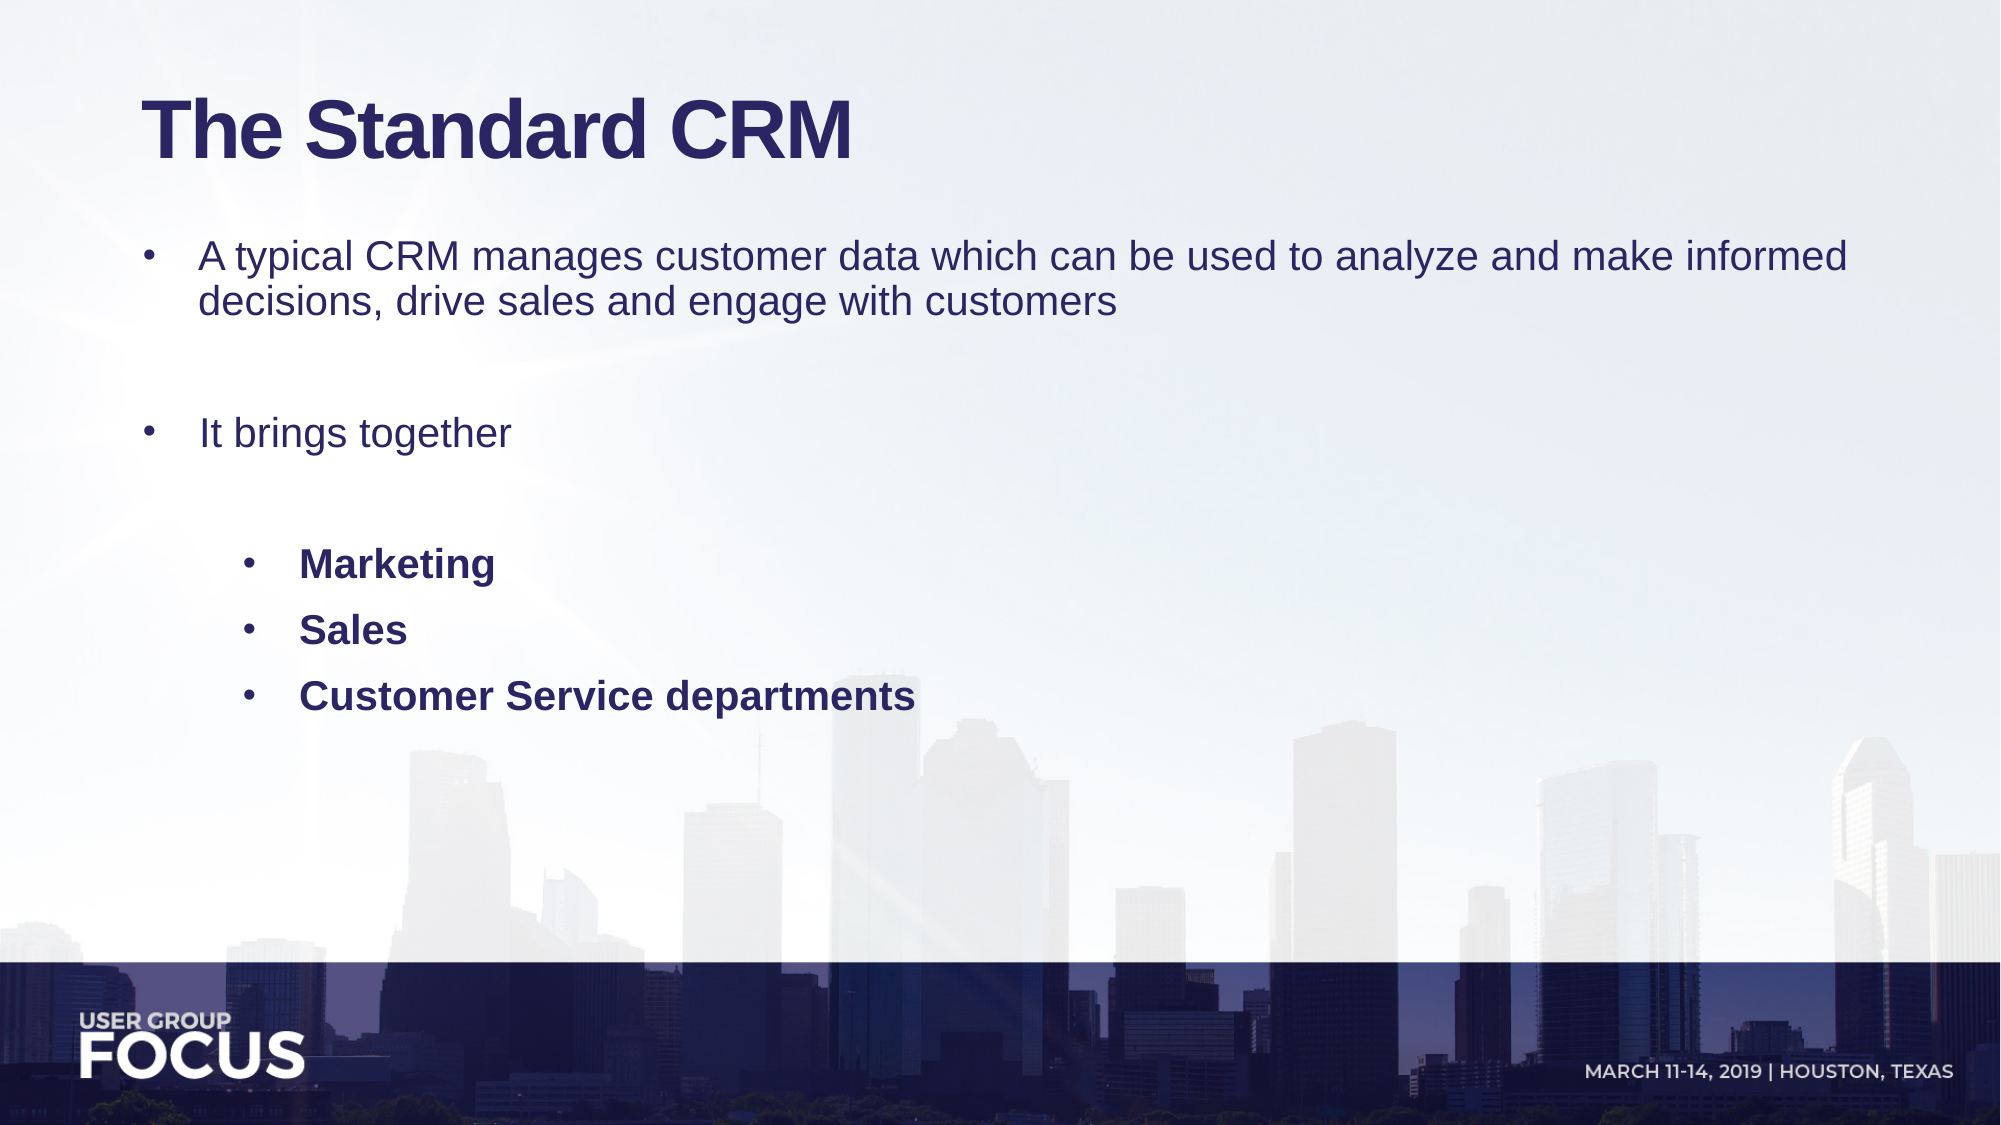

# The Standard CRM
A typical CRM manages customer data which can be used to analyze and make informed decisions, drive sales and engage with customers

It brings together

Marketing
Sales
Customer Service departments